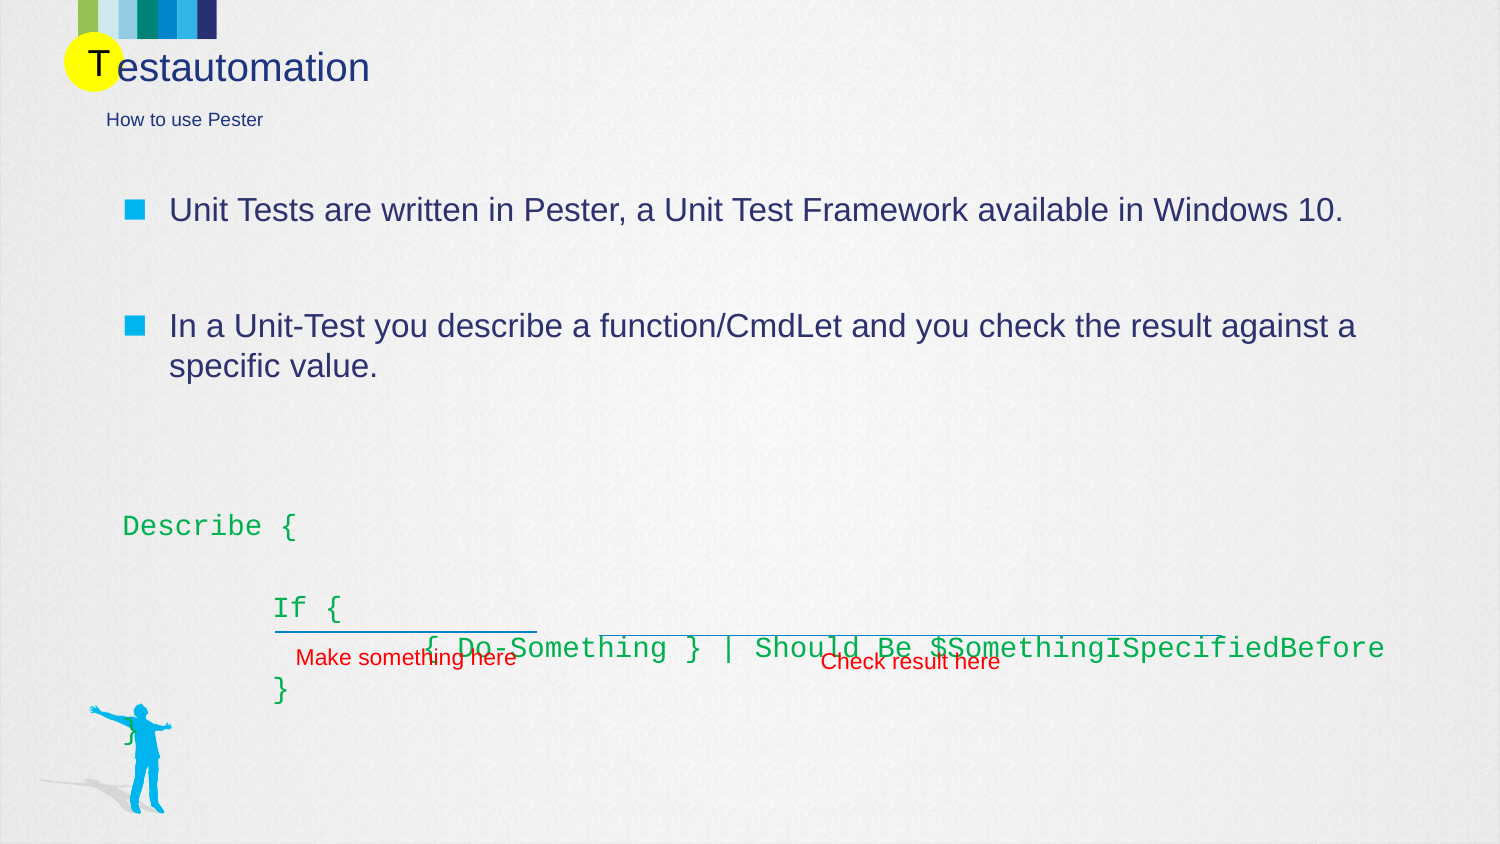

T
# estautomation
How to use Pester
Unit Tests are written in Pester, a Unit Test Framework available in Windows 10.

In a Unit-Test you describe a function/CmdLet and you check the result against a specific value.

Describe {

	If {
 		{ Do-Something } | Should Be $SomethingISpecifiedBefore
	}
}
Make something here
Check result here